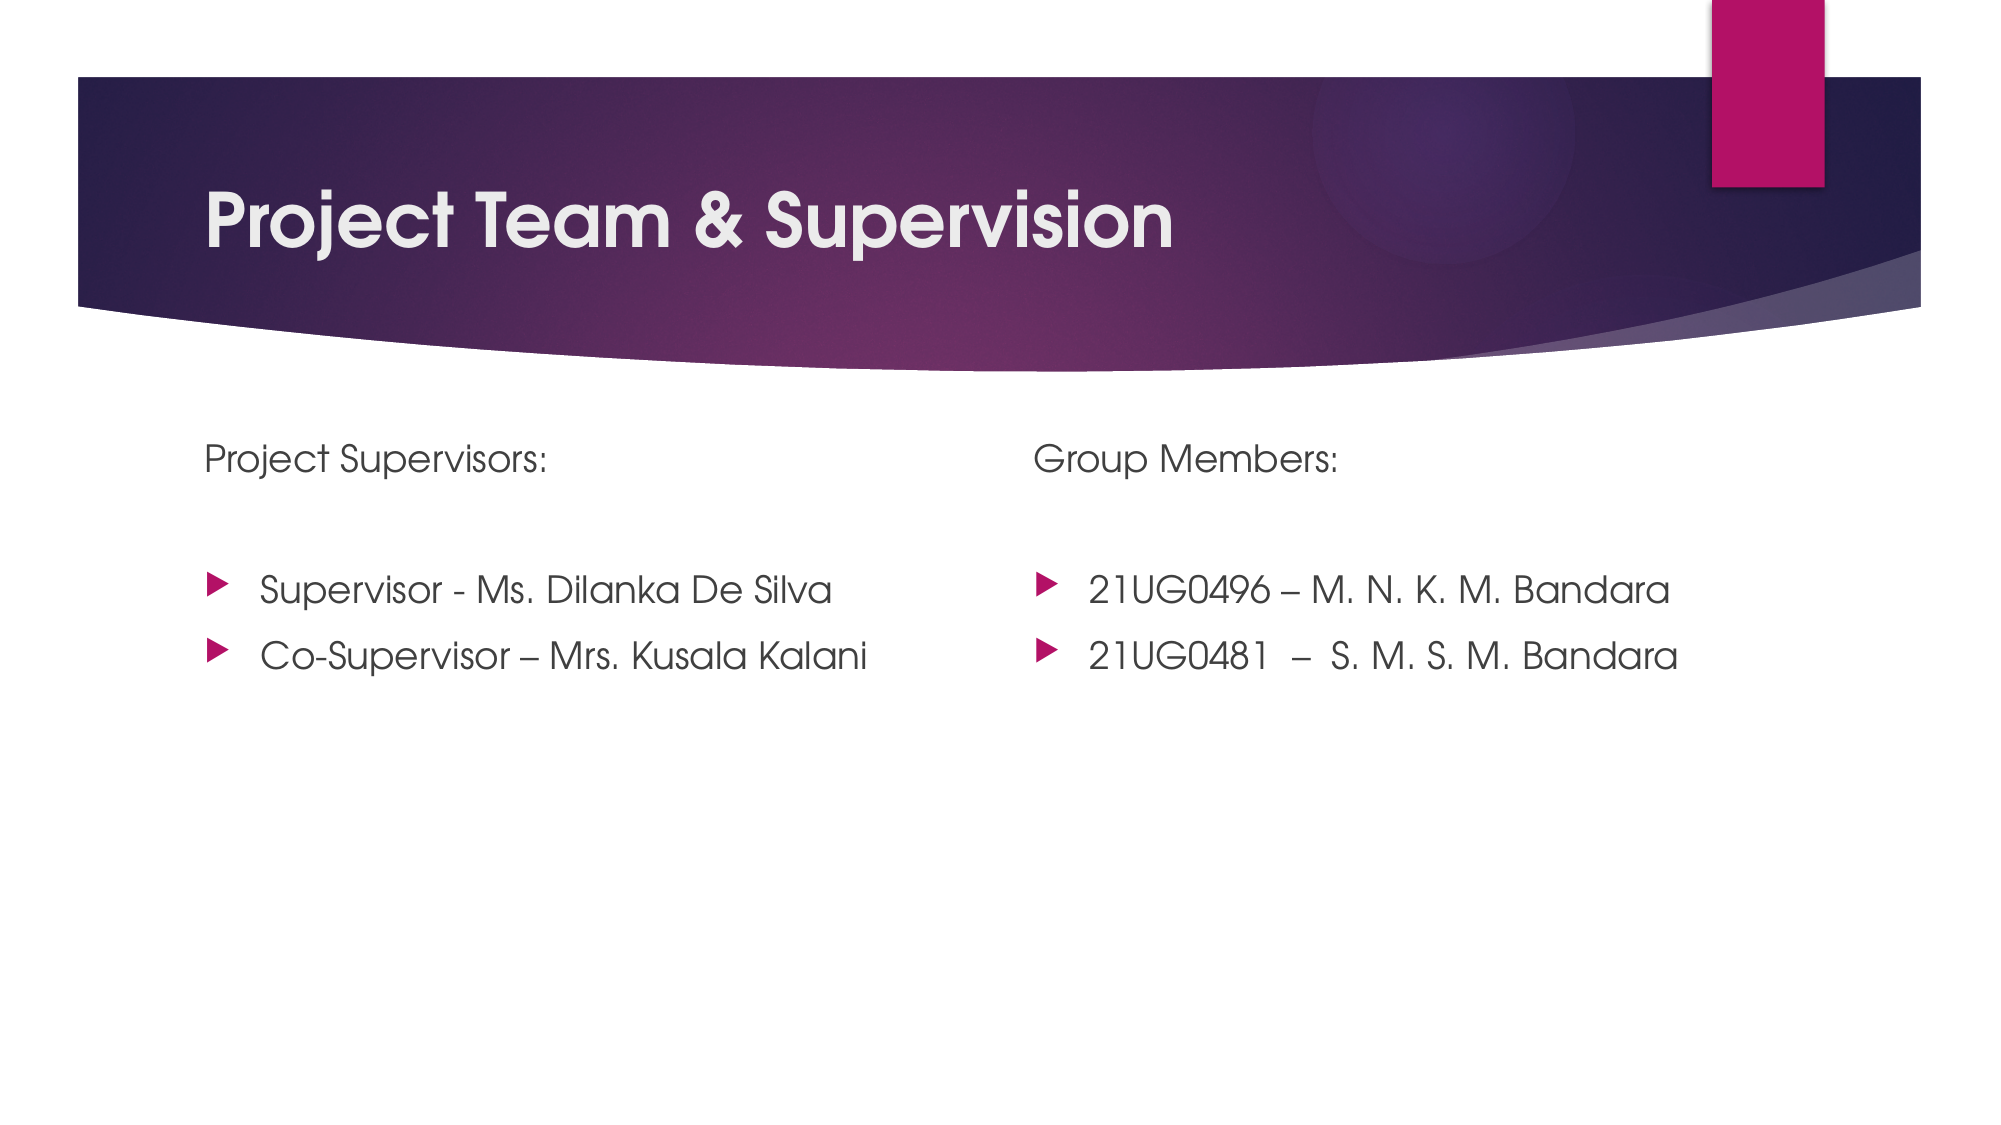

# Project Team & Supervision
Project Supervisors:

Supervisor - Ms. Dilanka De Silva
Co-Supervisor – Mrs. Kusala Kalani

Group Members:

21UG0496 – M. N. K. M. Bandara
21UG0481  –  S. M. S. M. Bandara